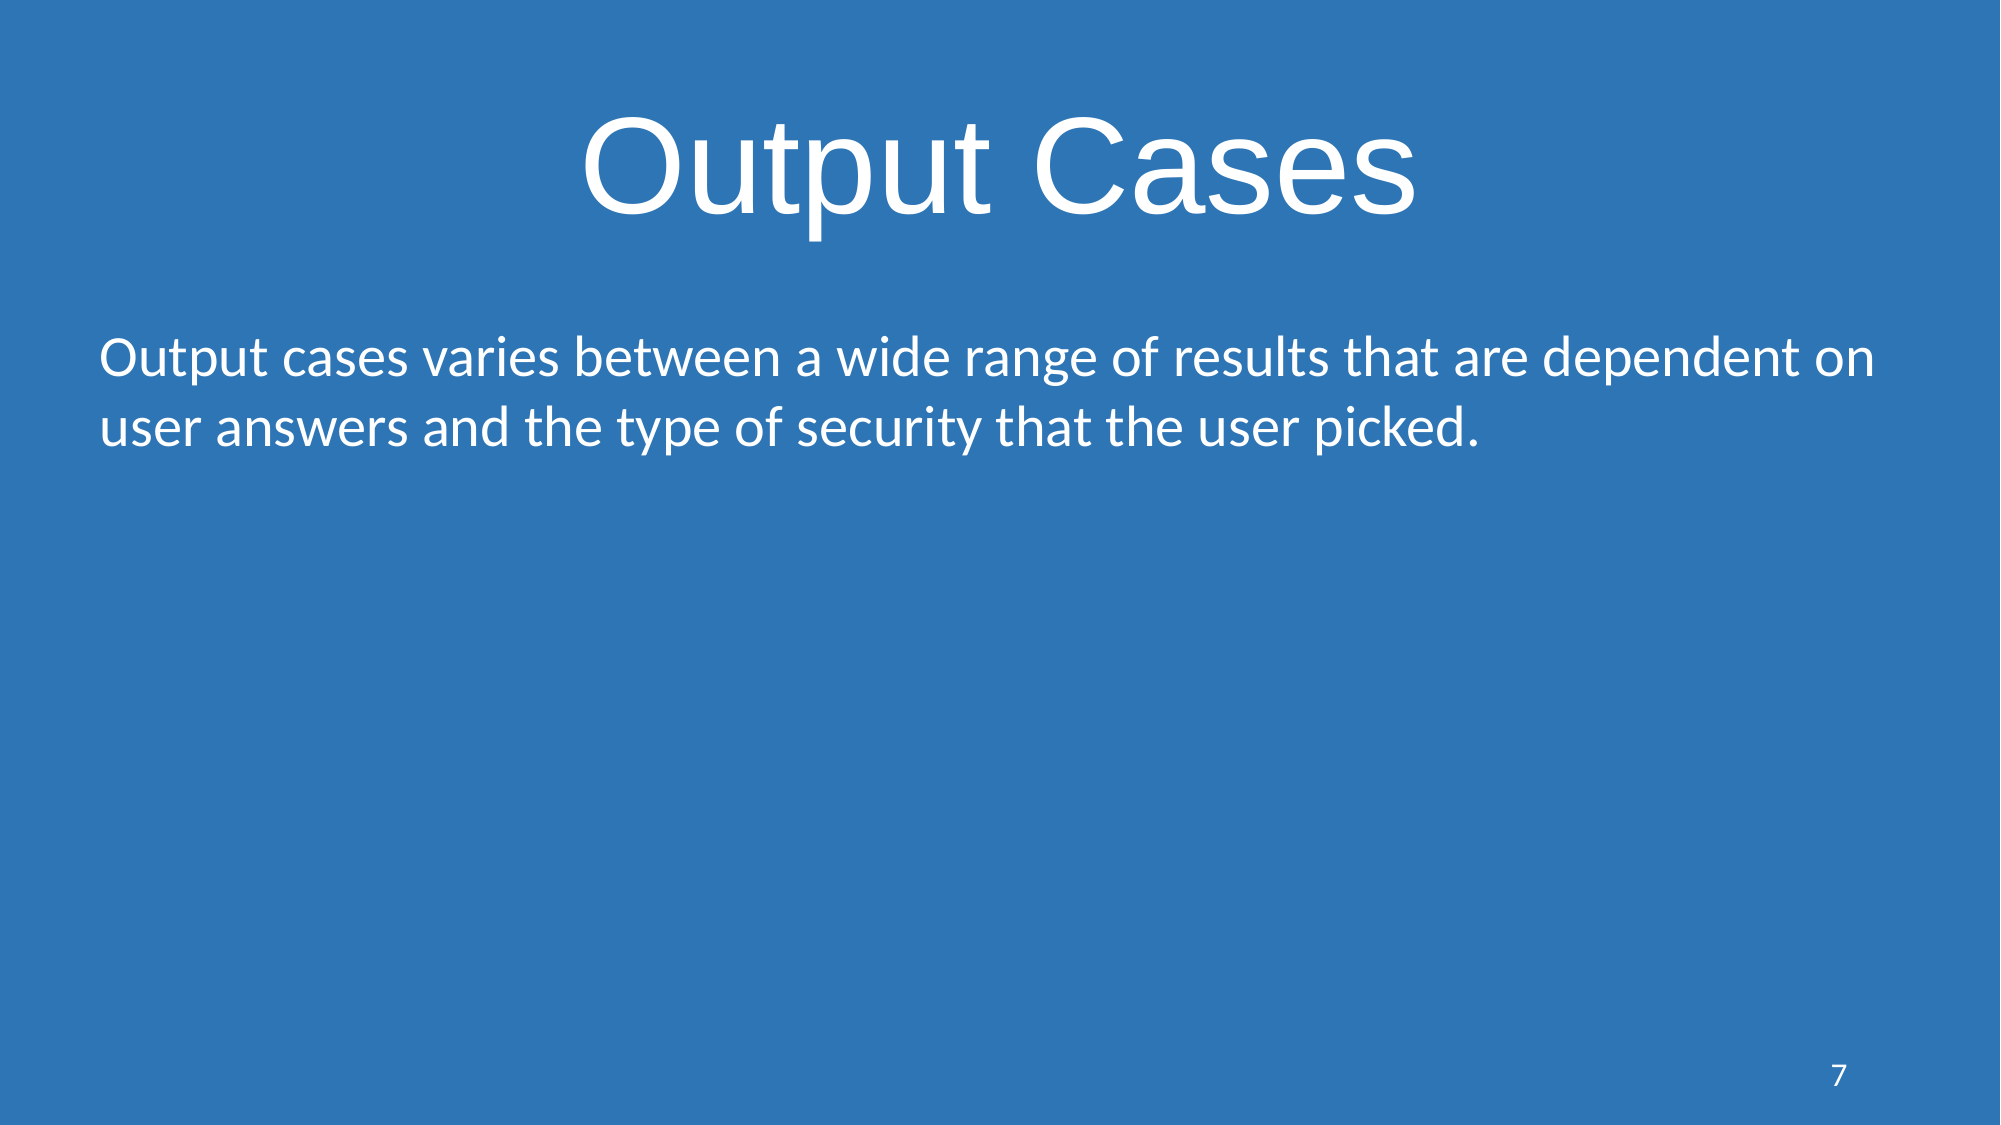

# Output Cases
Output cases varies between a wide range of results that are dependent on user answers and the type of security that the user picked.
7